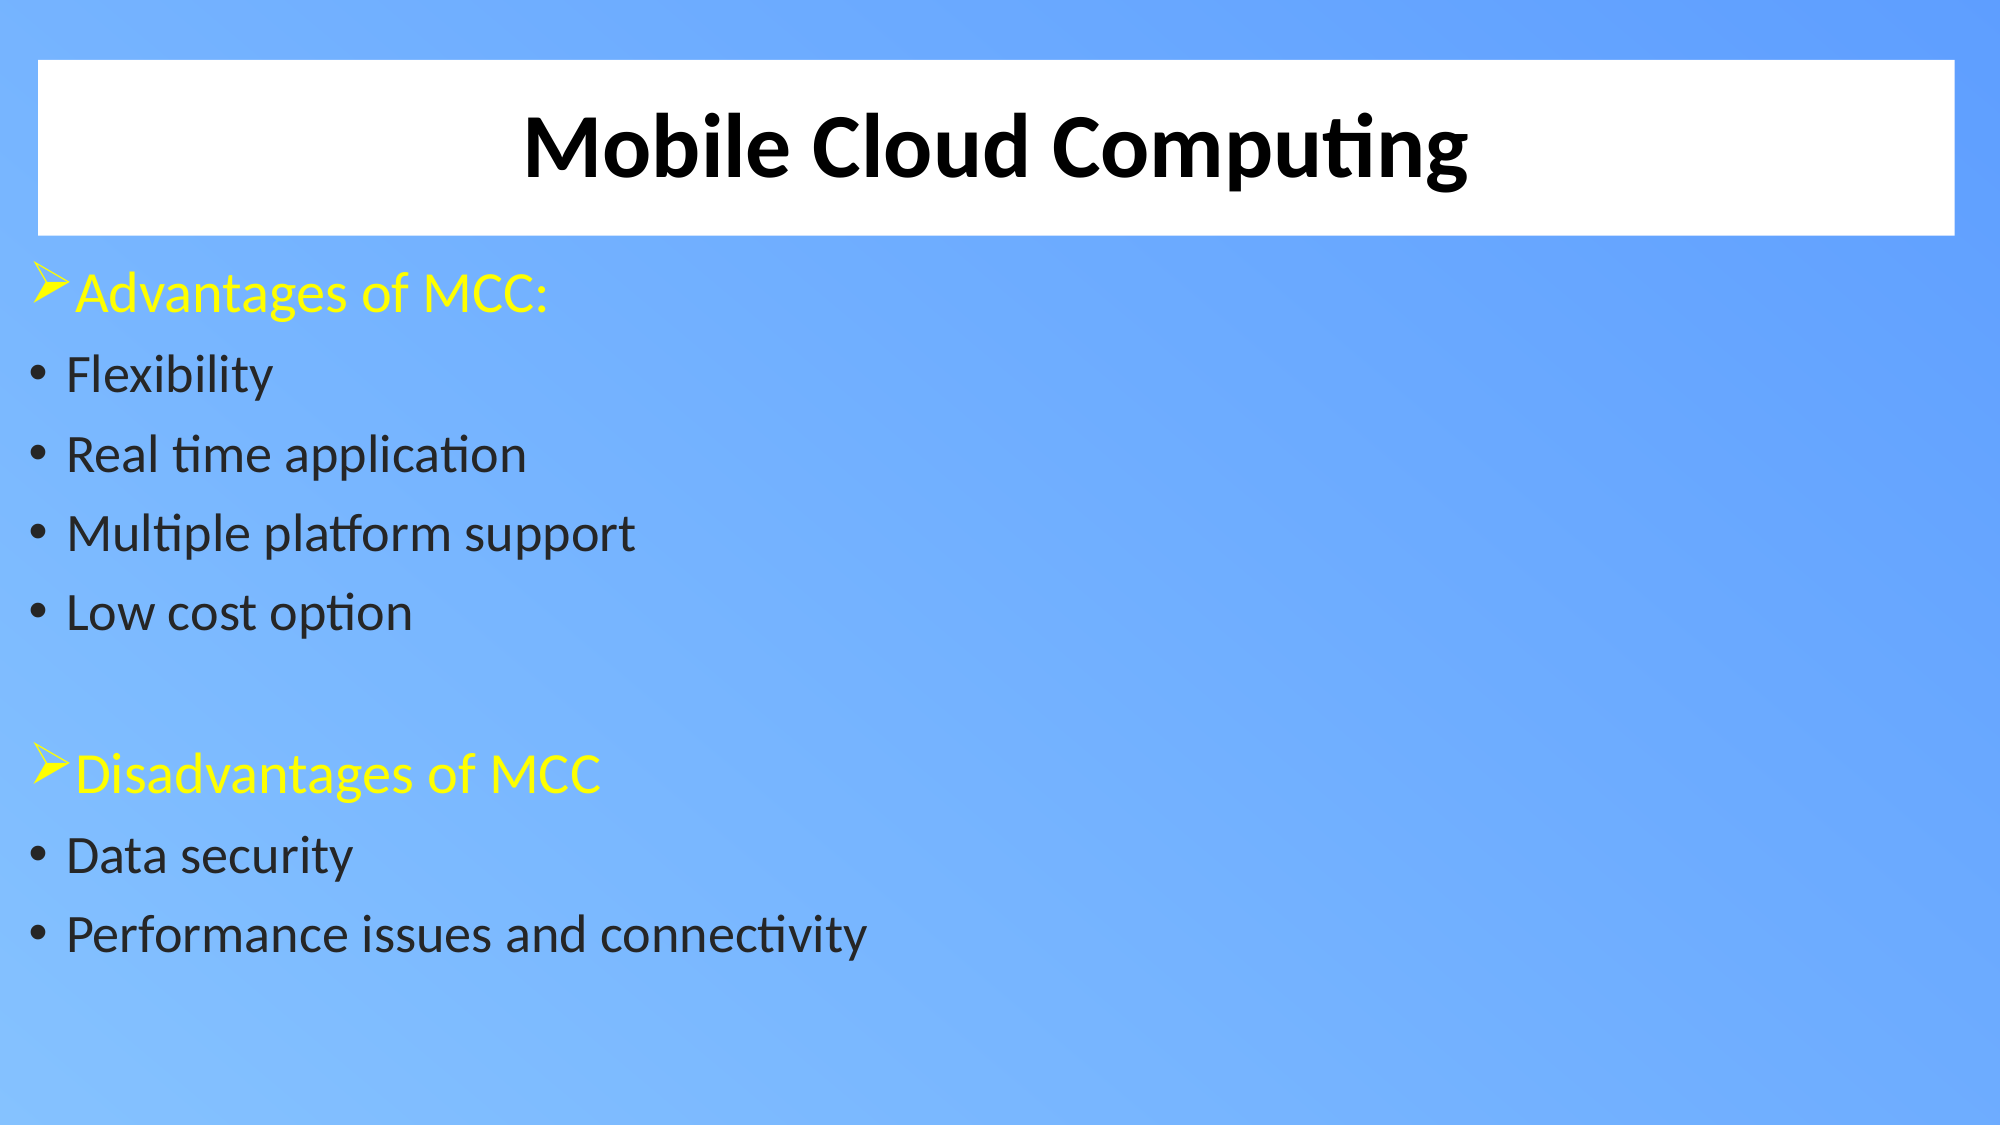

# Mobile Cloud Computing
Advantages of MCC:
Flexibility
Real time application
Multiple platform support
Low cost option

Disadvantages of MCC
Data security
Performance issues and connectivity